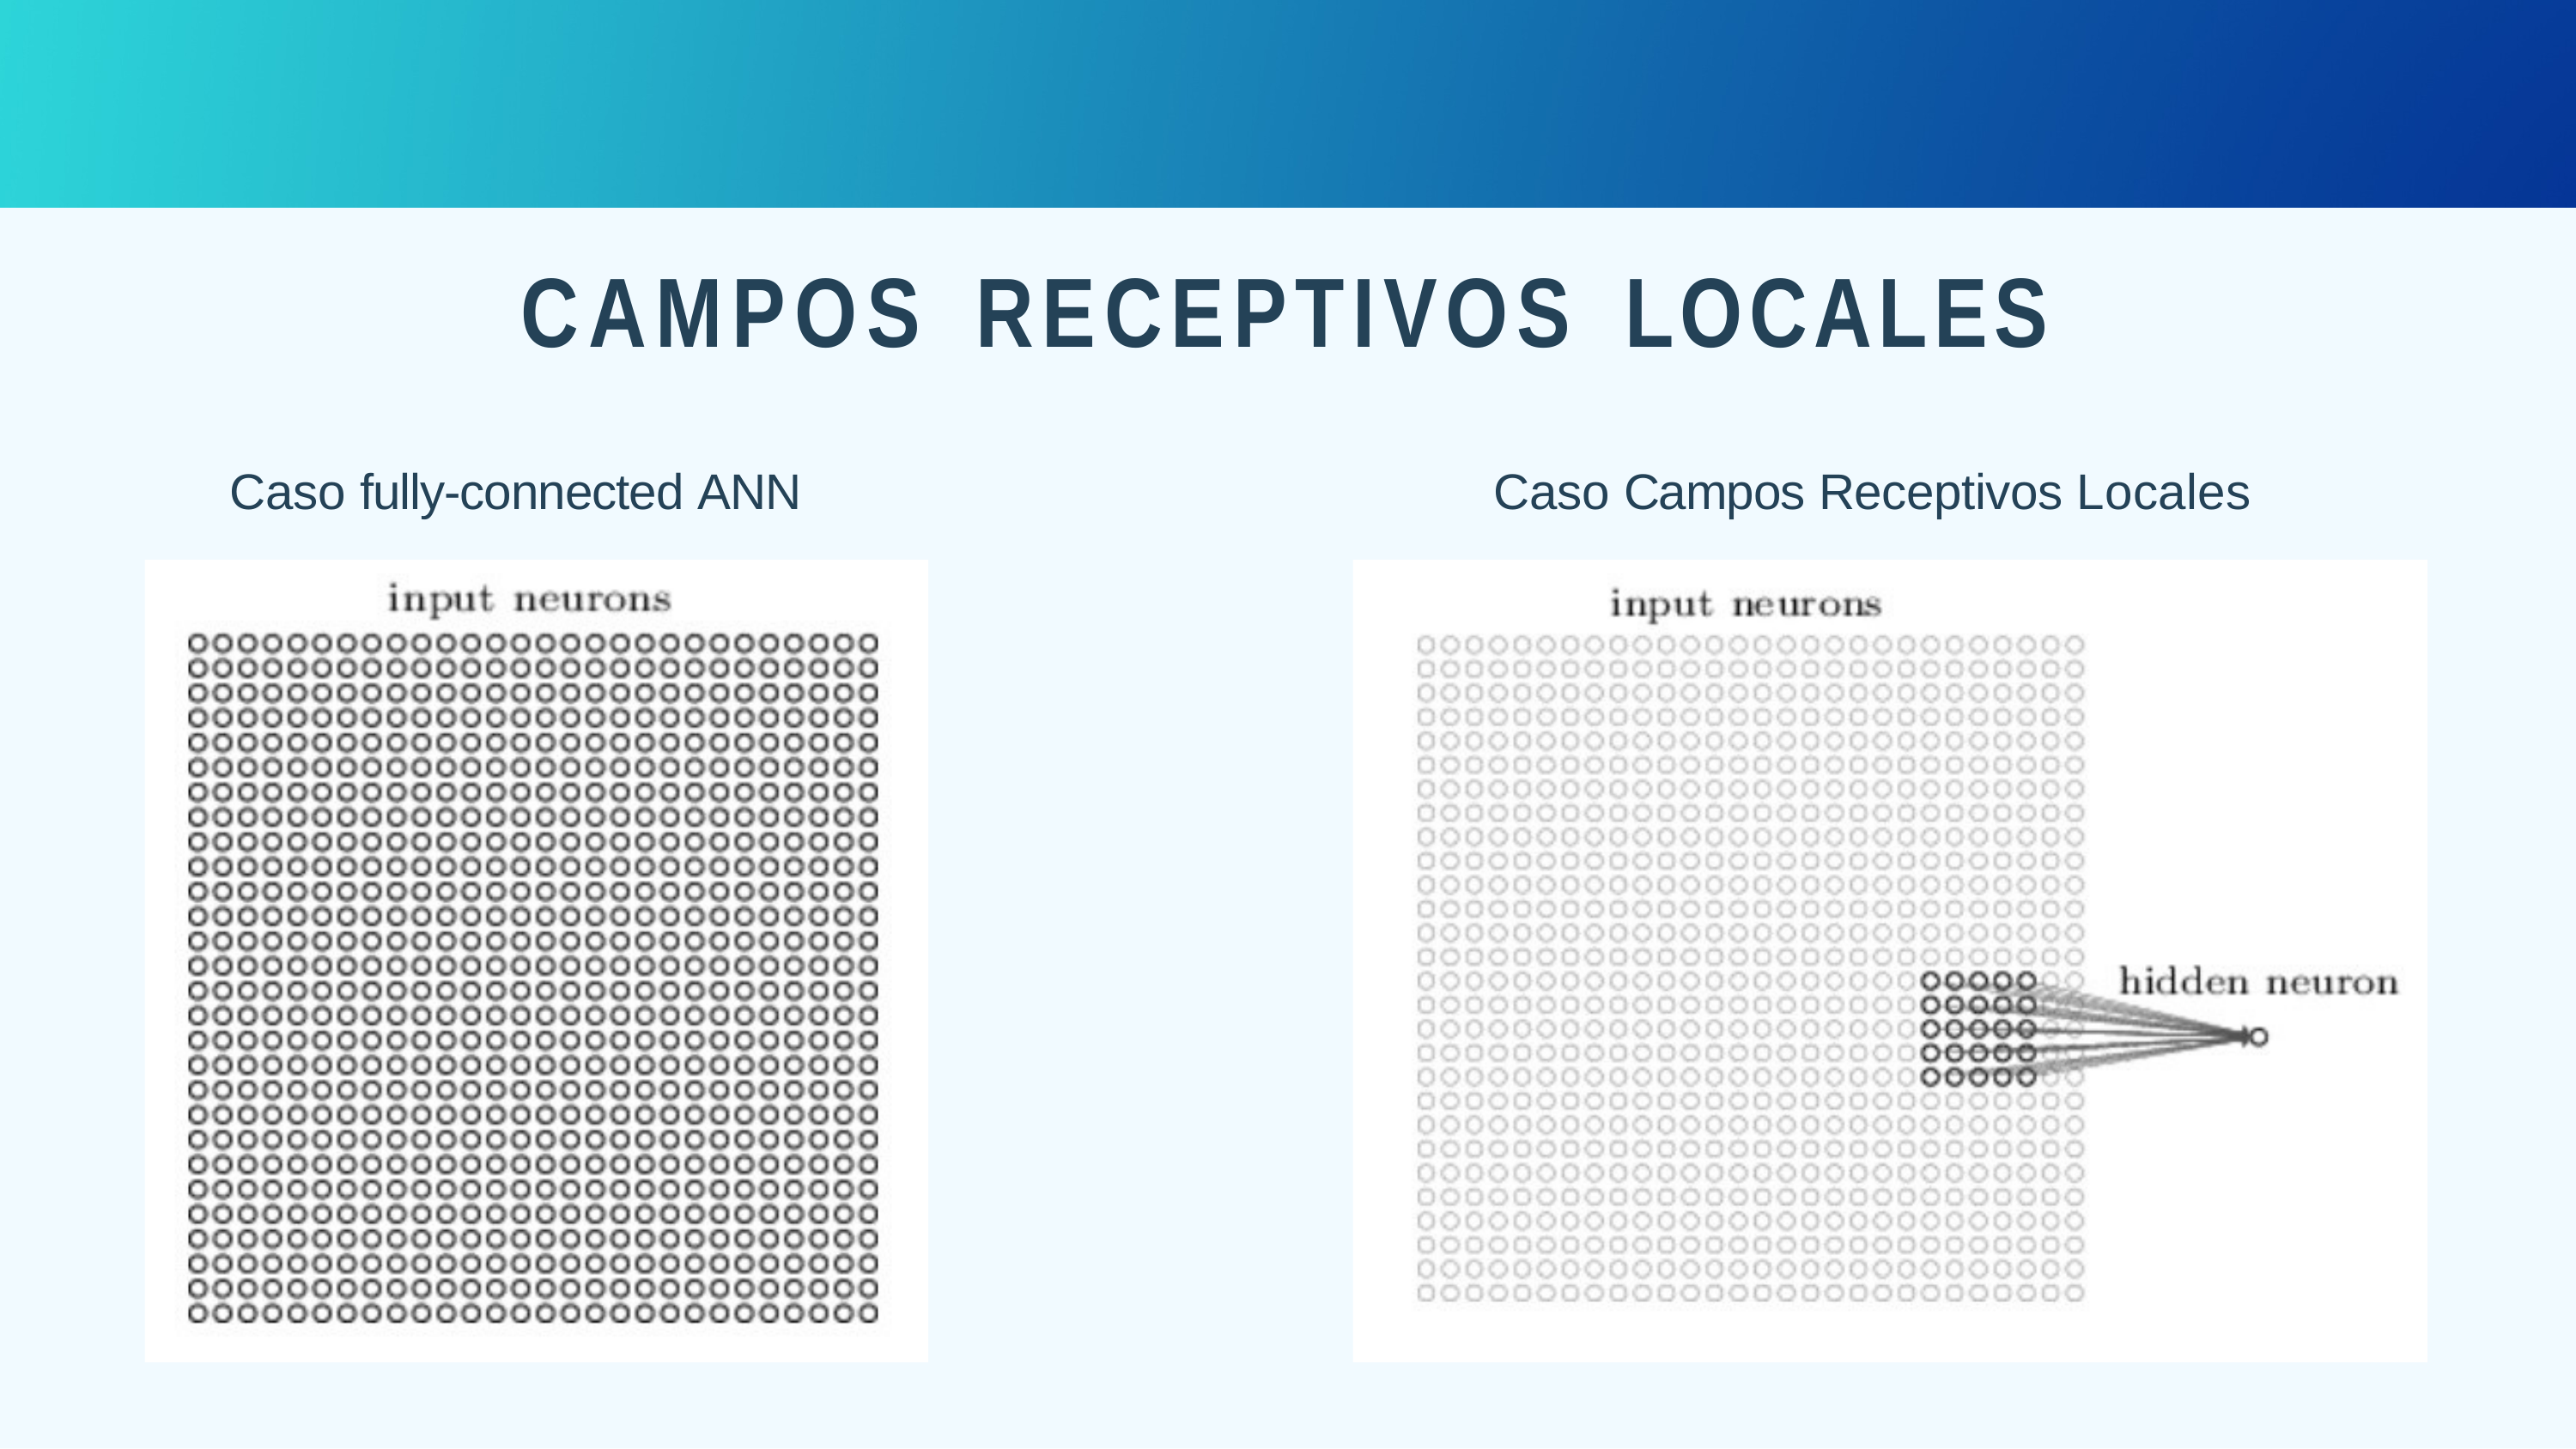

# CAMPOS	RECEPTIVOS	LOCALES
Caso fully-connected ANN
Caso Campos Receptivos Locales